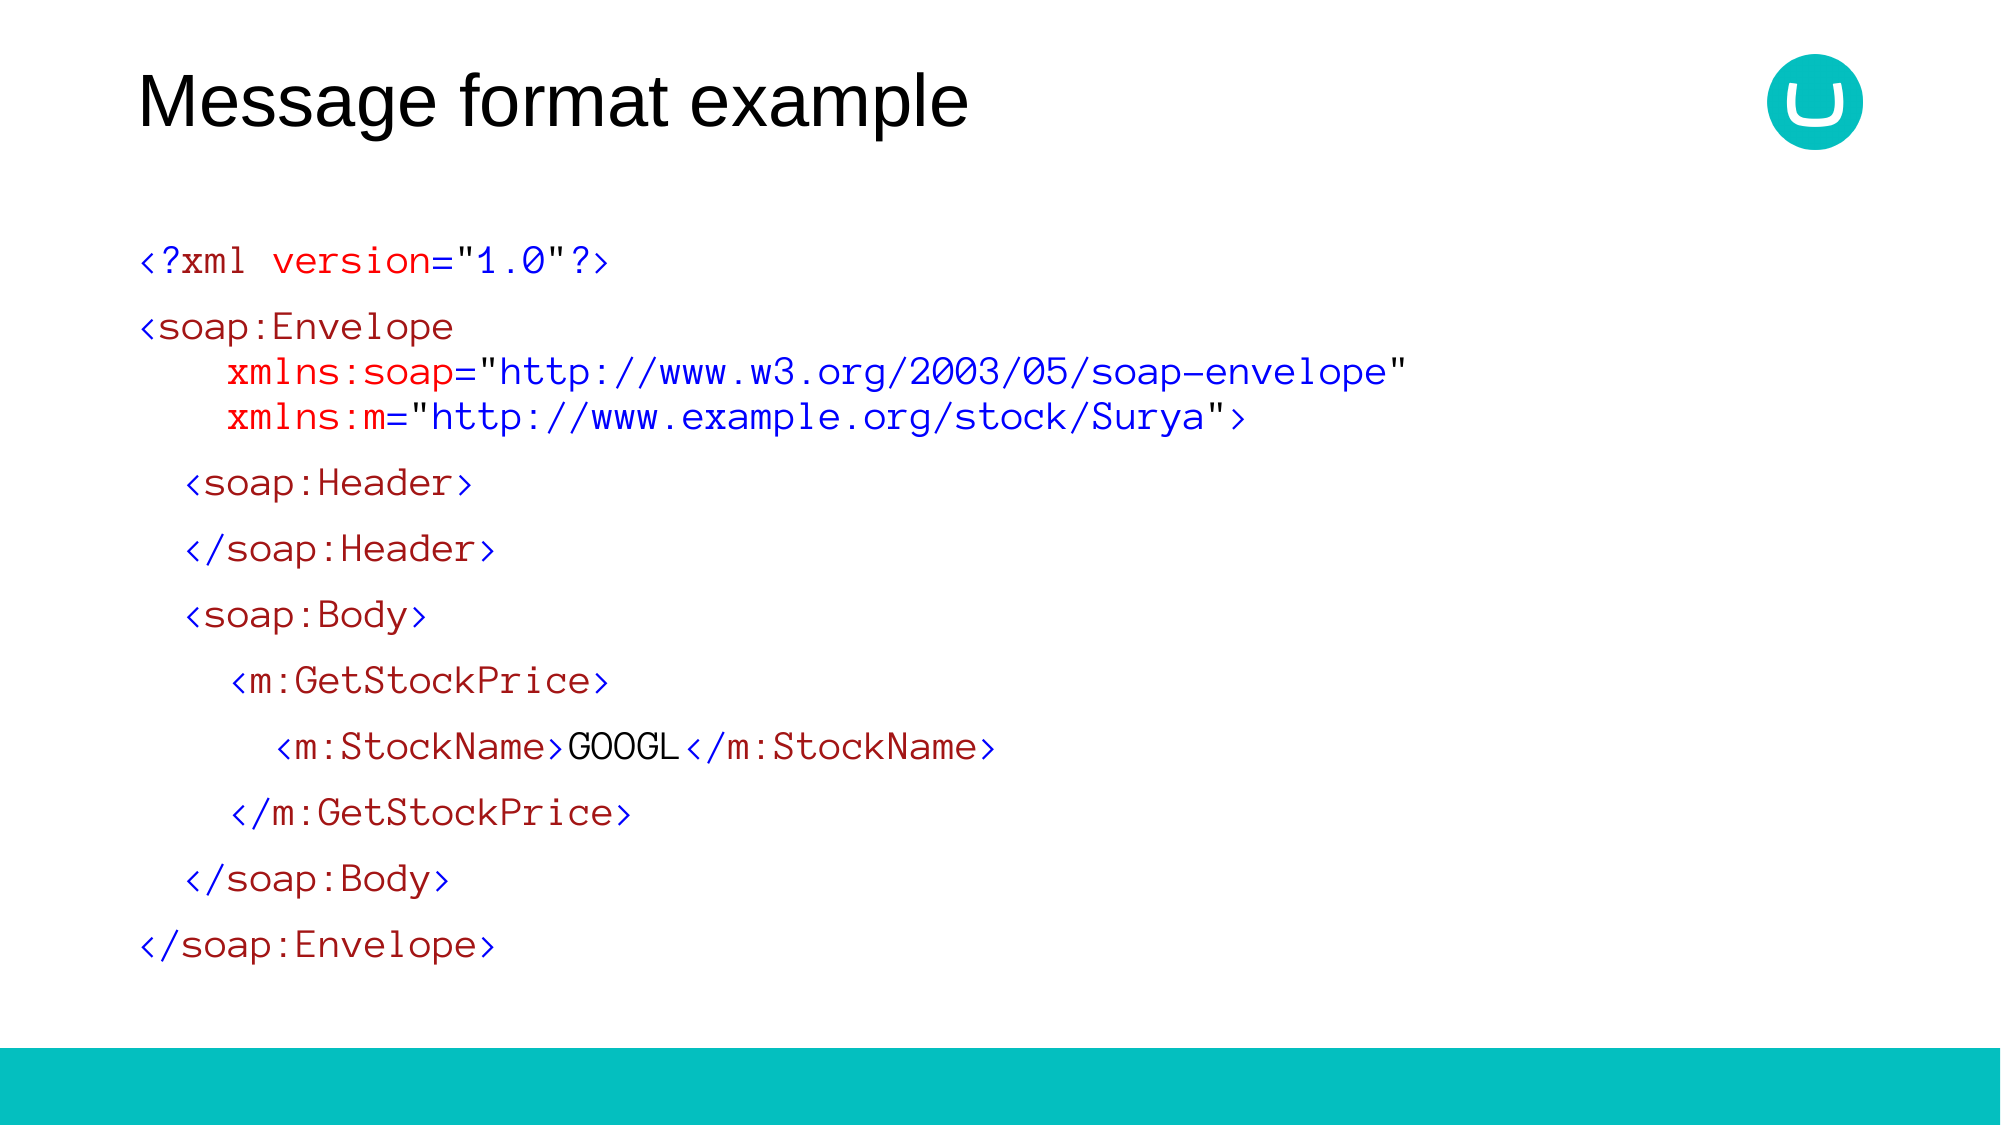

# Message format example
<?xml version="1.0"?>
<soap:Envelope
    xmlns:soap="http://www.w3.org/2003/05/soap-envelope"
    xmlns:m="http://www.example.org/stock/Surya">
  <soap:Header>
  </soap:Header>
  <soap:Body>
    <m:GetStockPrice>
      <m:StockName>GOOGL</m:StockName>
    </m:GetStockPrice>
  </soap:Body>
</soap:Envelope>